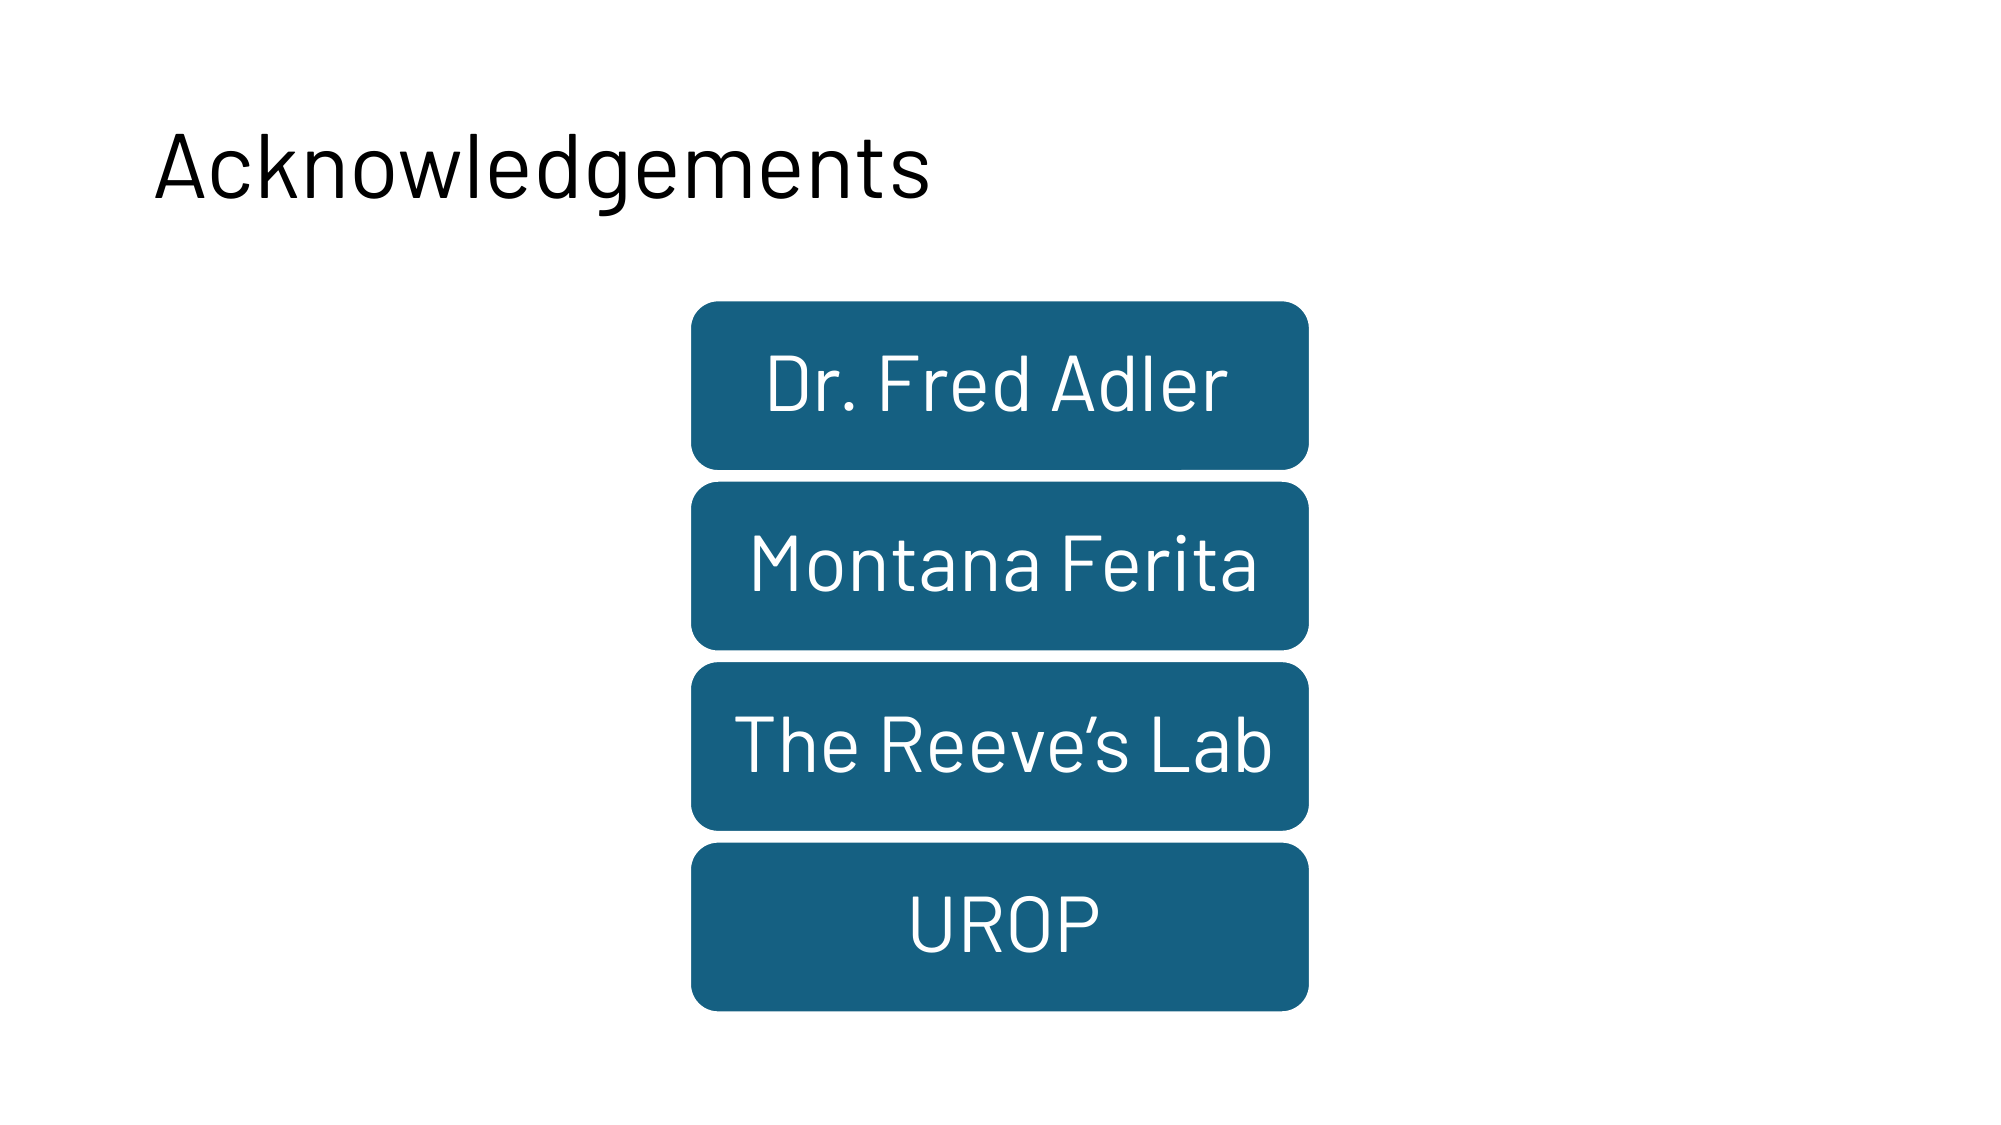

# Acknowledgements
Dr. Fred Adler
Montana Ferita
The Reeve’s Lab
UROP